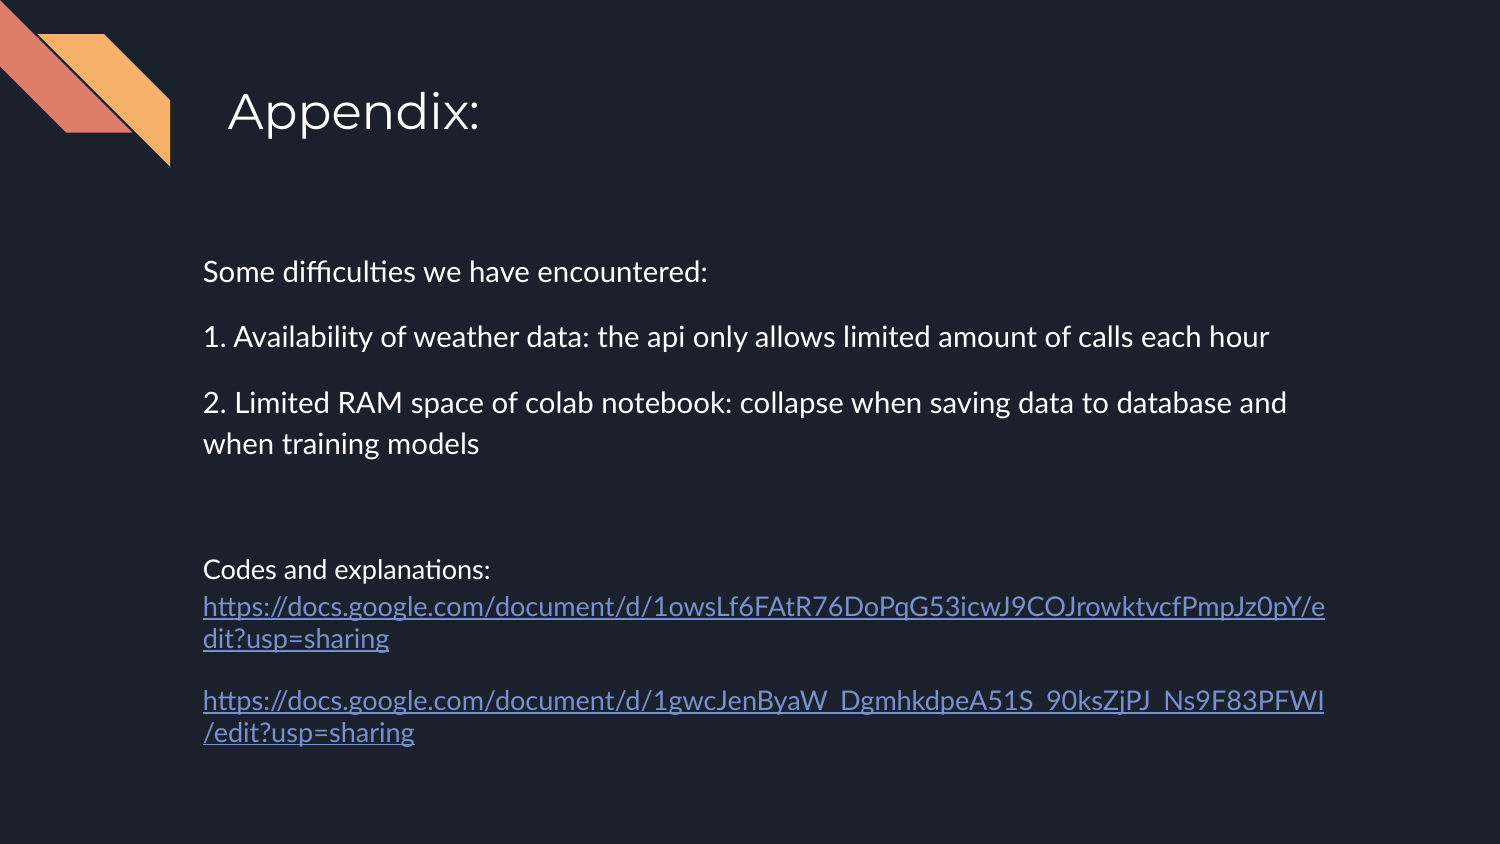

# Appendix:
Some difficulties we have encountered:
1. Availability of weather data: the api only allows limited amount of calls each hour
2. Limited RAM space of colab notebook: collapse when saving data to database and when training models

Codes and explanations: https://docs.google.com/document/d/1owsLf6FAtR76DoPqG53icwJ9COJrowktvcfPmpJz0pY/edit?usp=sharing
https://docs.google.com/document/d/1gwcJenByaW_DgmhkdpeA51S_90ksZjPJ_Ns9F83PFWI/edit?usp=sharing